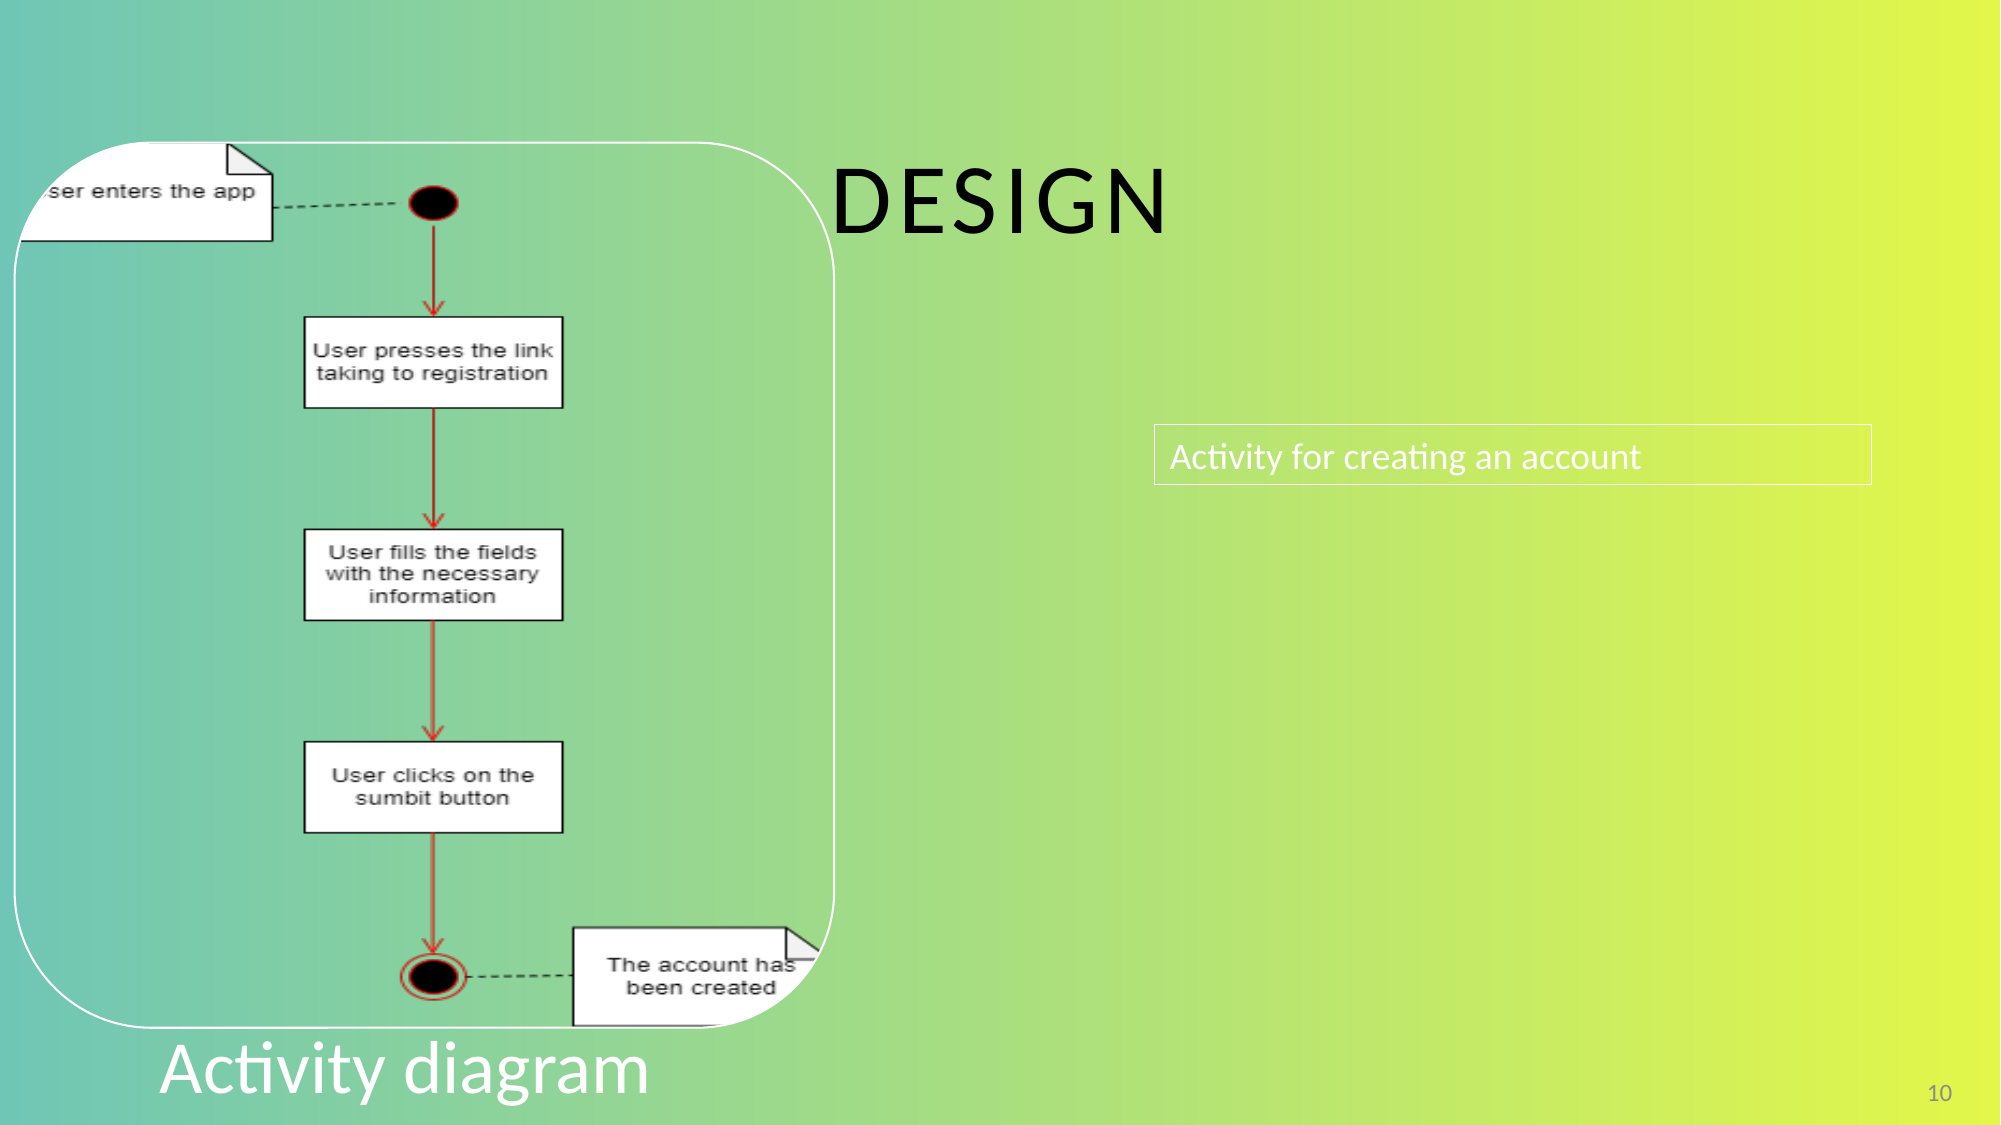

Activity diagram
# Design
Activity for creating an account
10